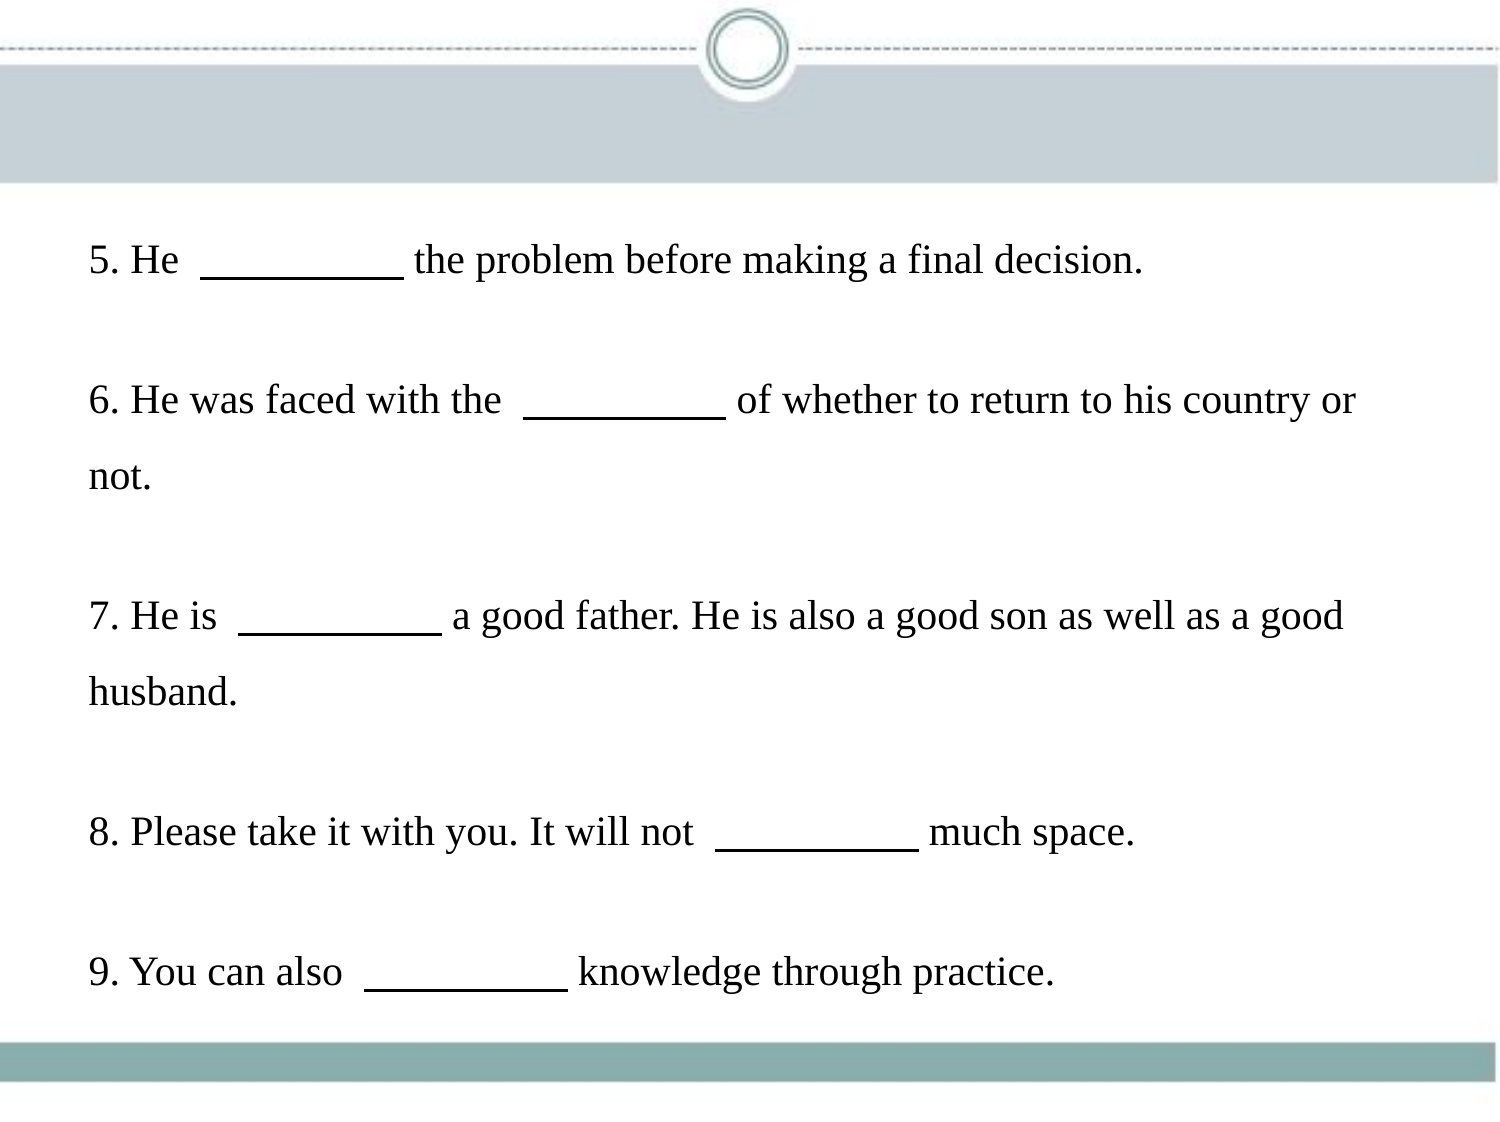

5. He 　　　　    the problem before making a final decision.
6. He was faced with the 　　　　    of whether to return to his country or
not.
7. He is 　　　　    a good father. He is also a good son as well as a good
husband.
8. Please take it with you. It will not 　　　　    much space.
9. You can also 　　　　    knowledge through practice.